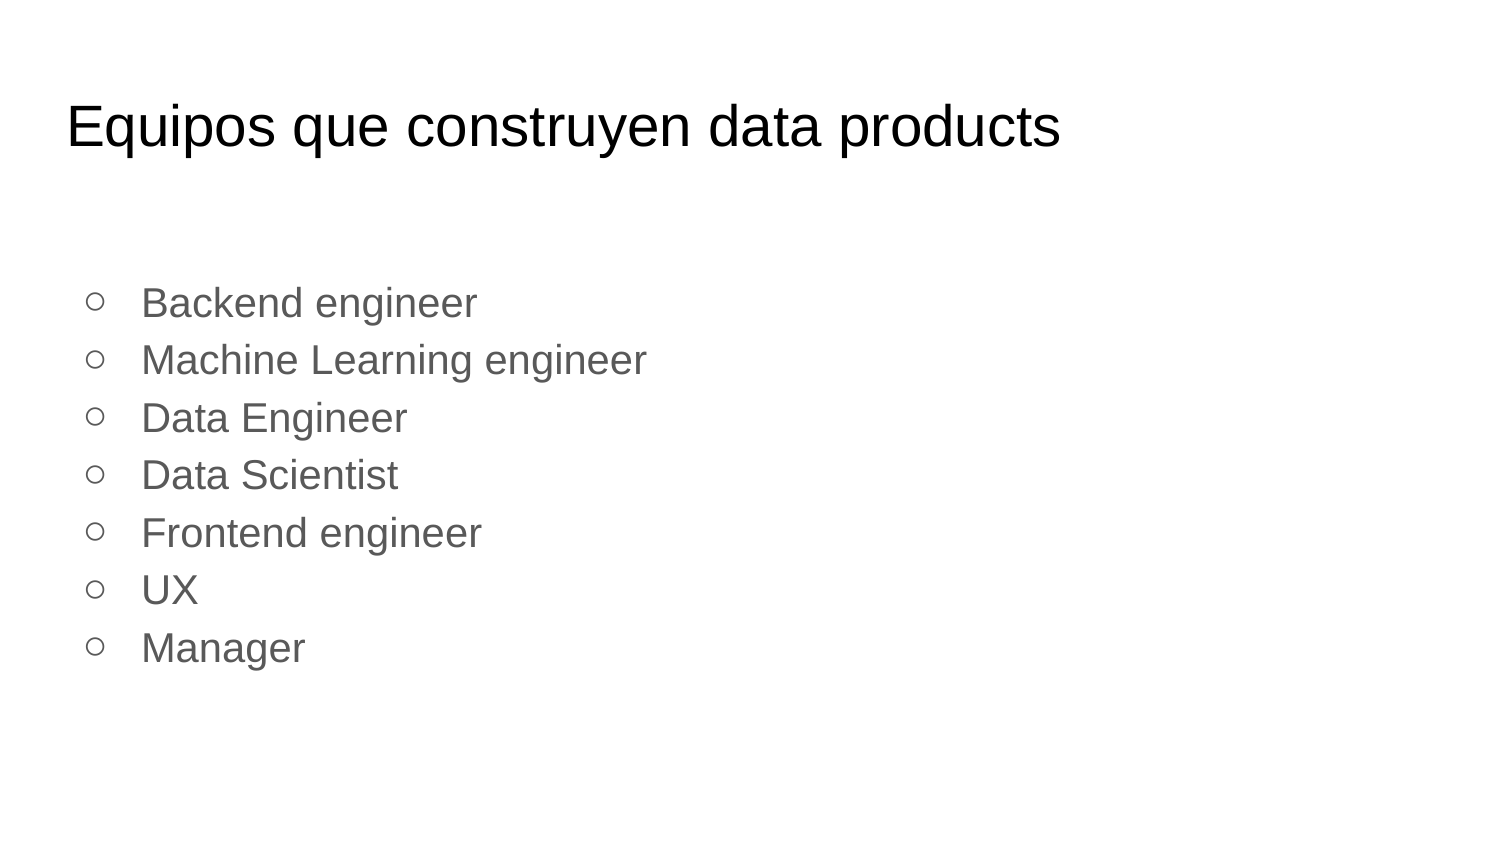

# Equipos que construyen data products
Backend engineer
Machine Learning engineer
Data Engineer
Data Scientist
Frontend engineer
UX
Manager